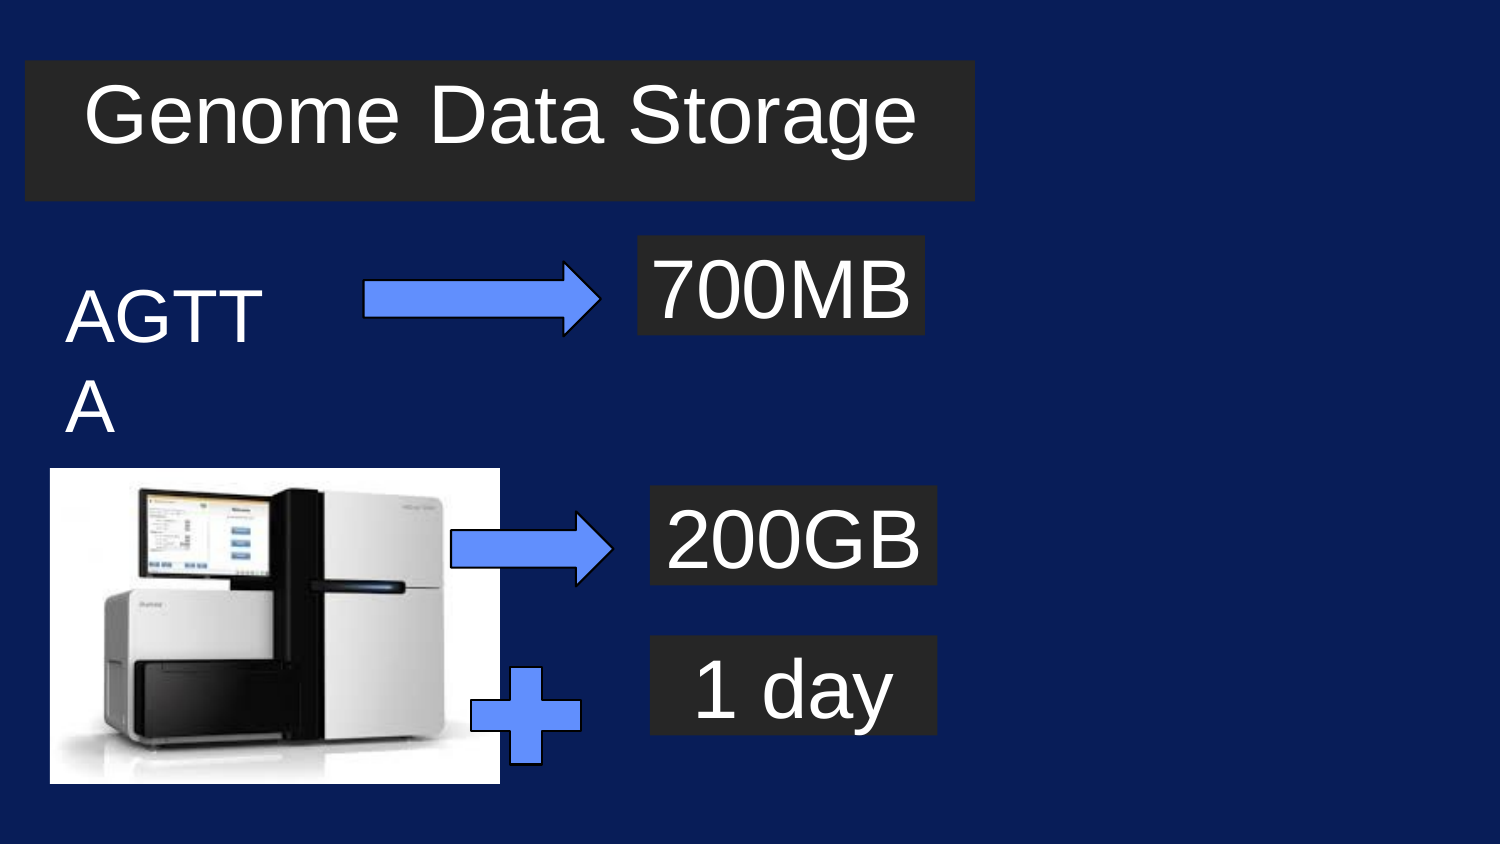

# Genome Data Storage
700MB

AGTTA

200GB

1 day